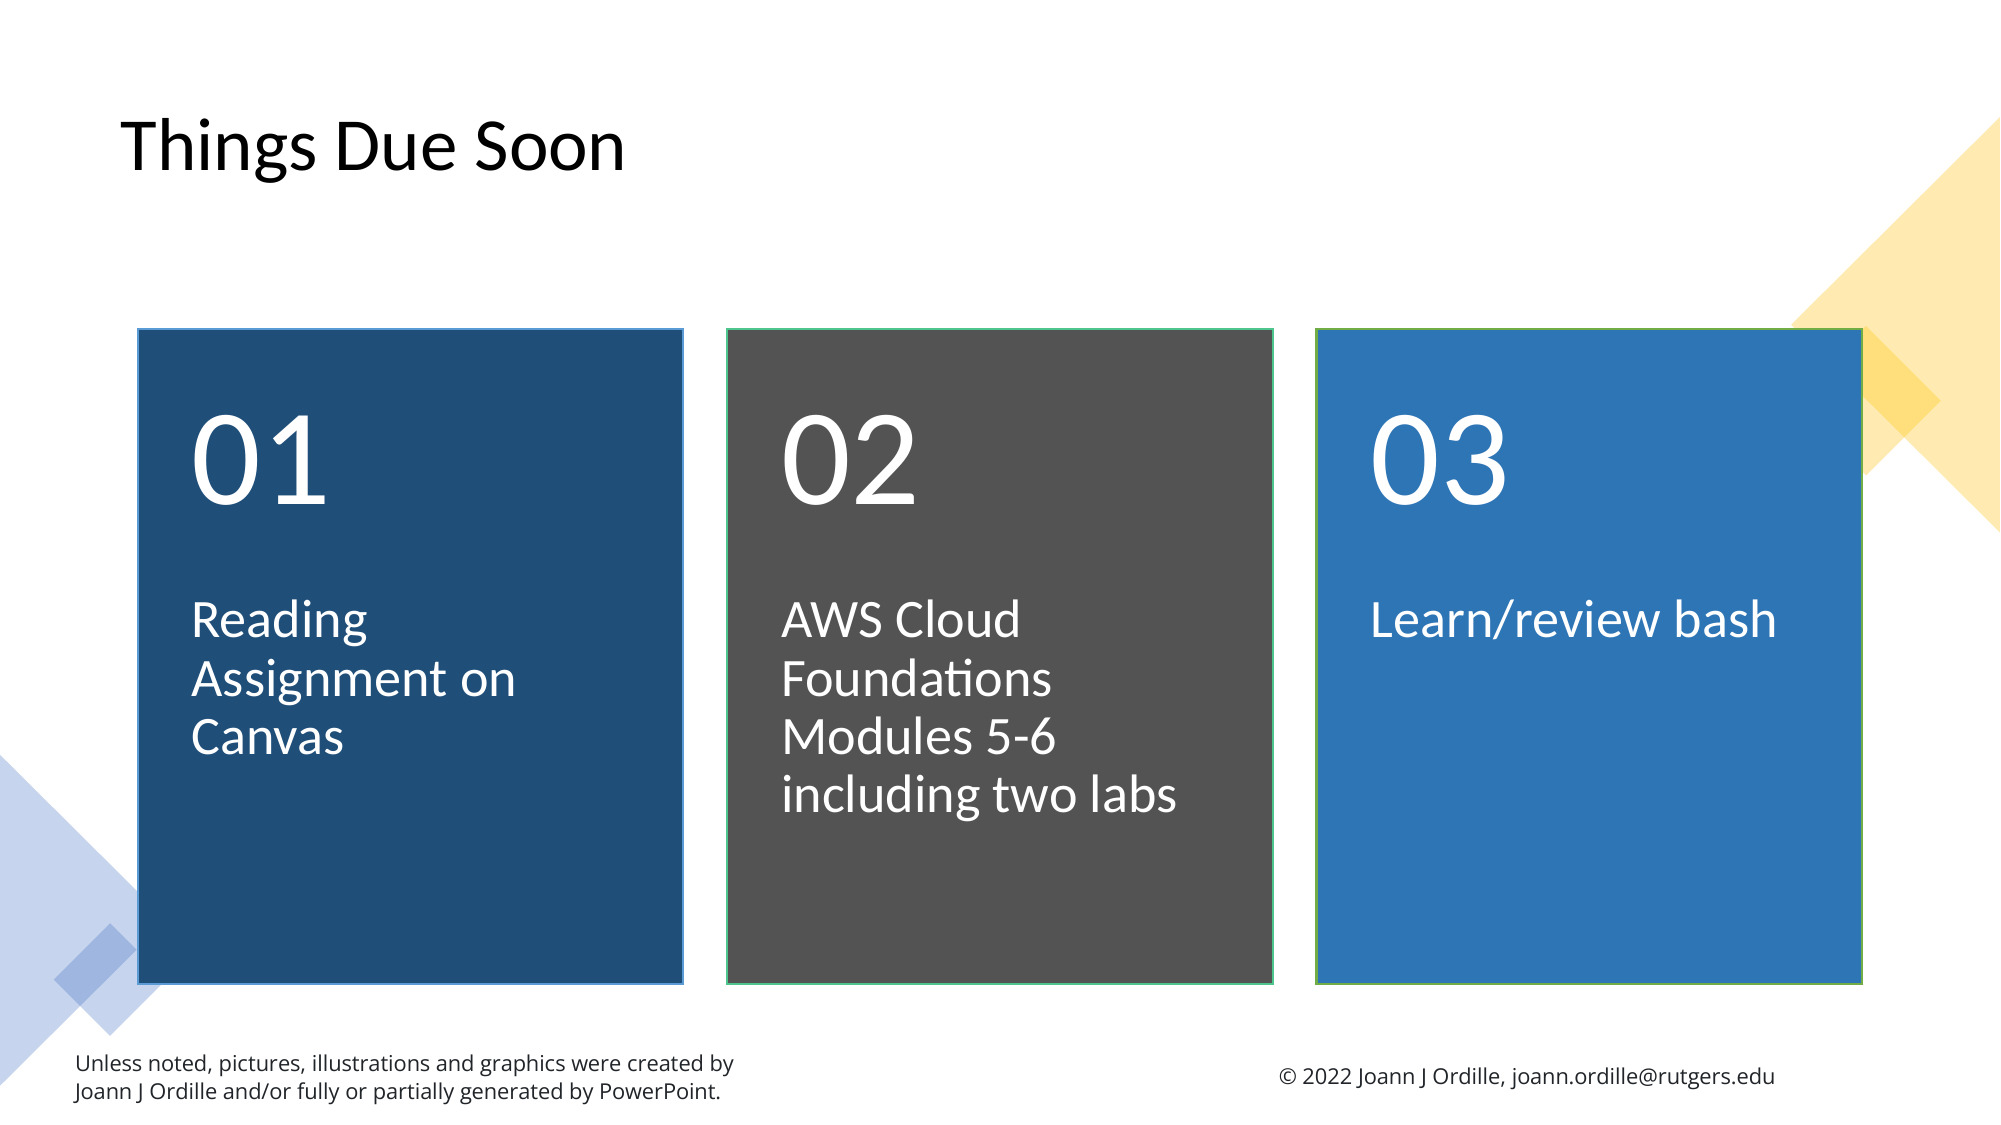

# Things Due Soon

Reading Assignment on Canvas
01
AWS Cloud Foundations Modules 5-6 including two labs
02
Learn/review bash
03

Unless noted, pictures, illustrations and graphics were created by Joann J Ordille and/or fully or partially generated by PowerPoint.
54

© 2022 Joann J Ordille, joann.ordille@rutgers.edu